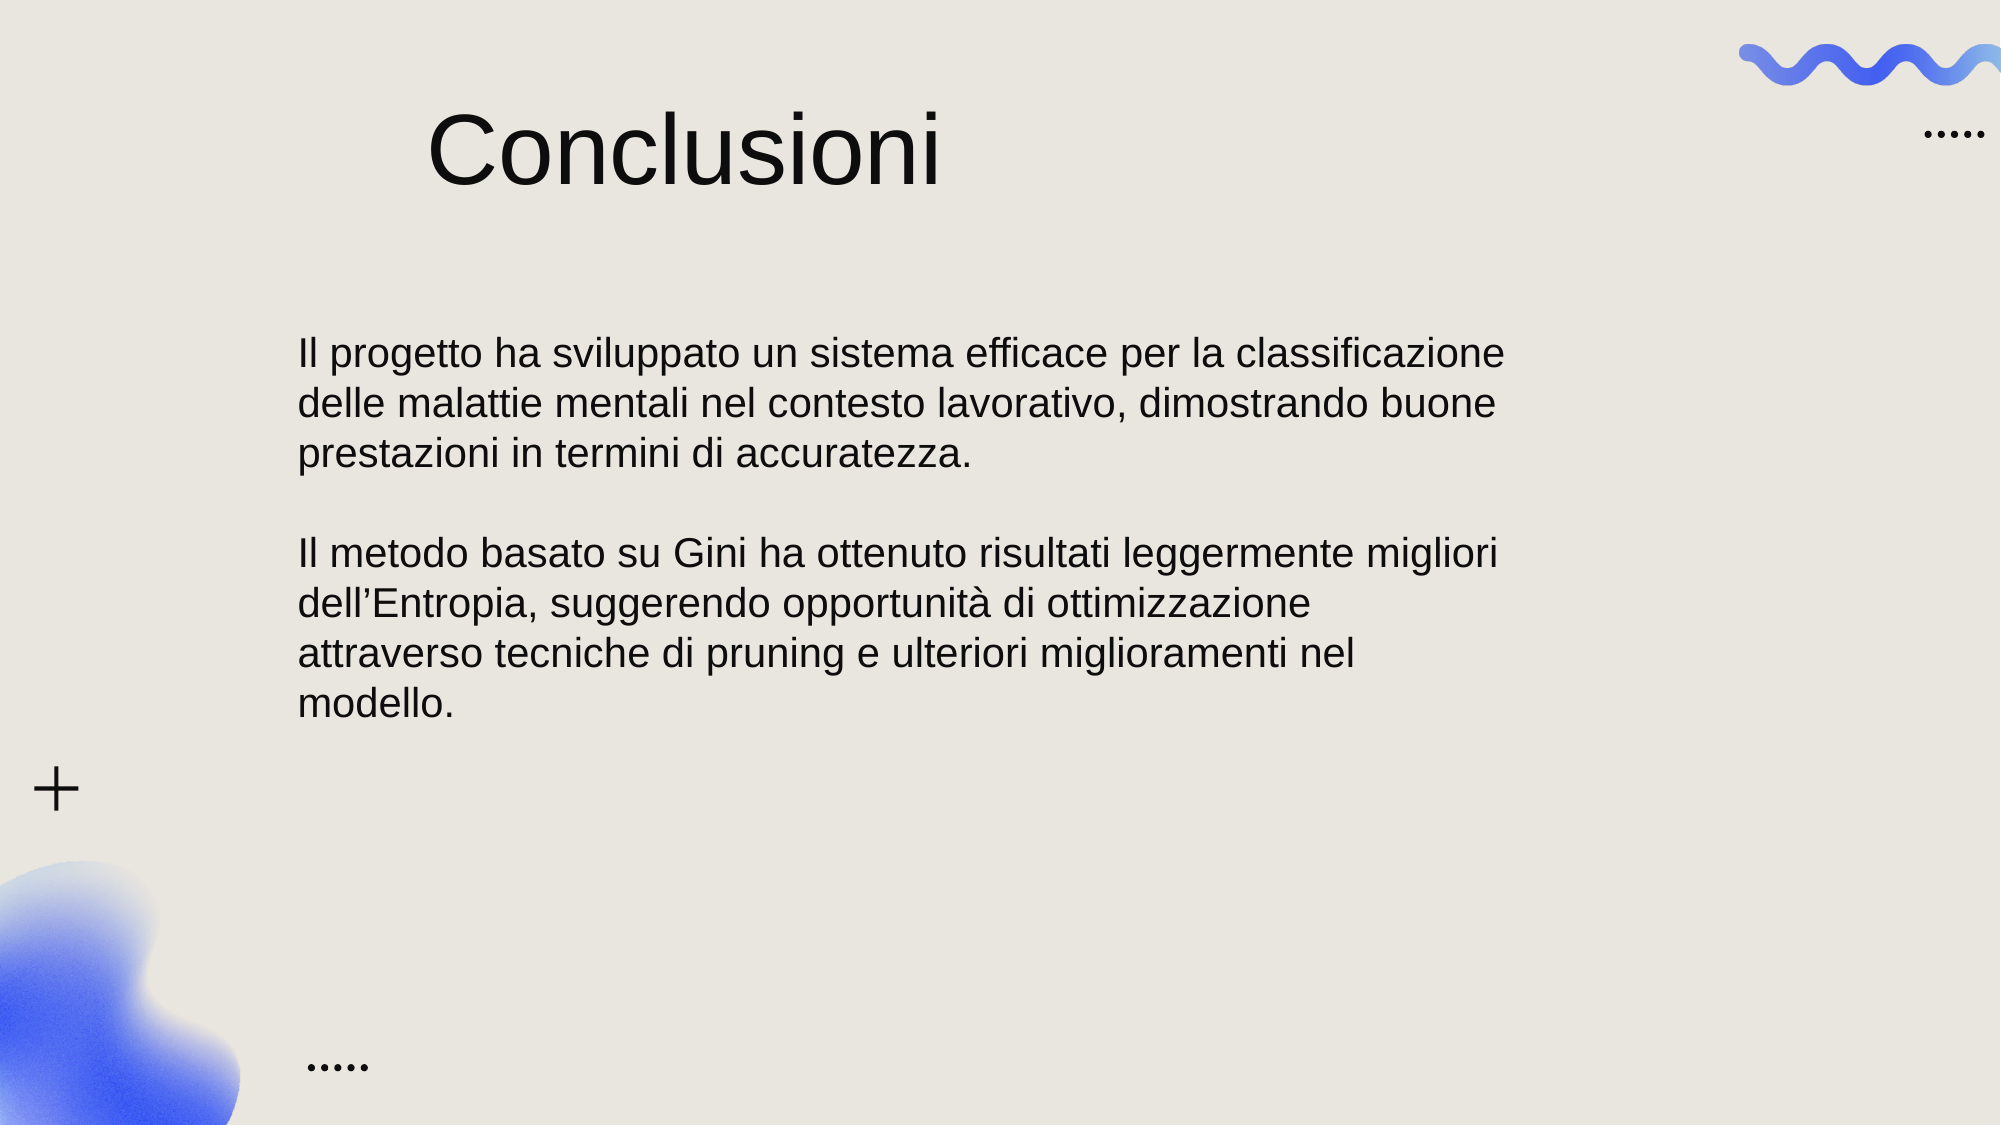

Conclusioni
# Il progetto ha sviluppato un sistema efficace per la classificazione delle malattie mentali nel contesto lavorativo, dimostrando buone prestazioni in termini di accuratezza. Il metodo basato su Gini ha ottenuto risultati leggermente migliori dell’Entropia, suggerendo opportunità di ottimizzazione attraverso tecniche di pruning e ulteriori miglioramenti nel modello.